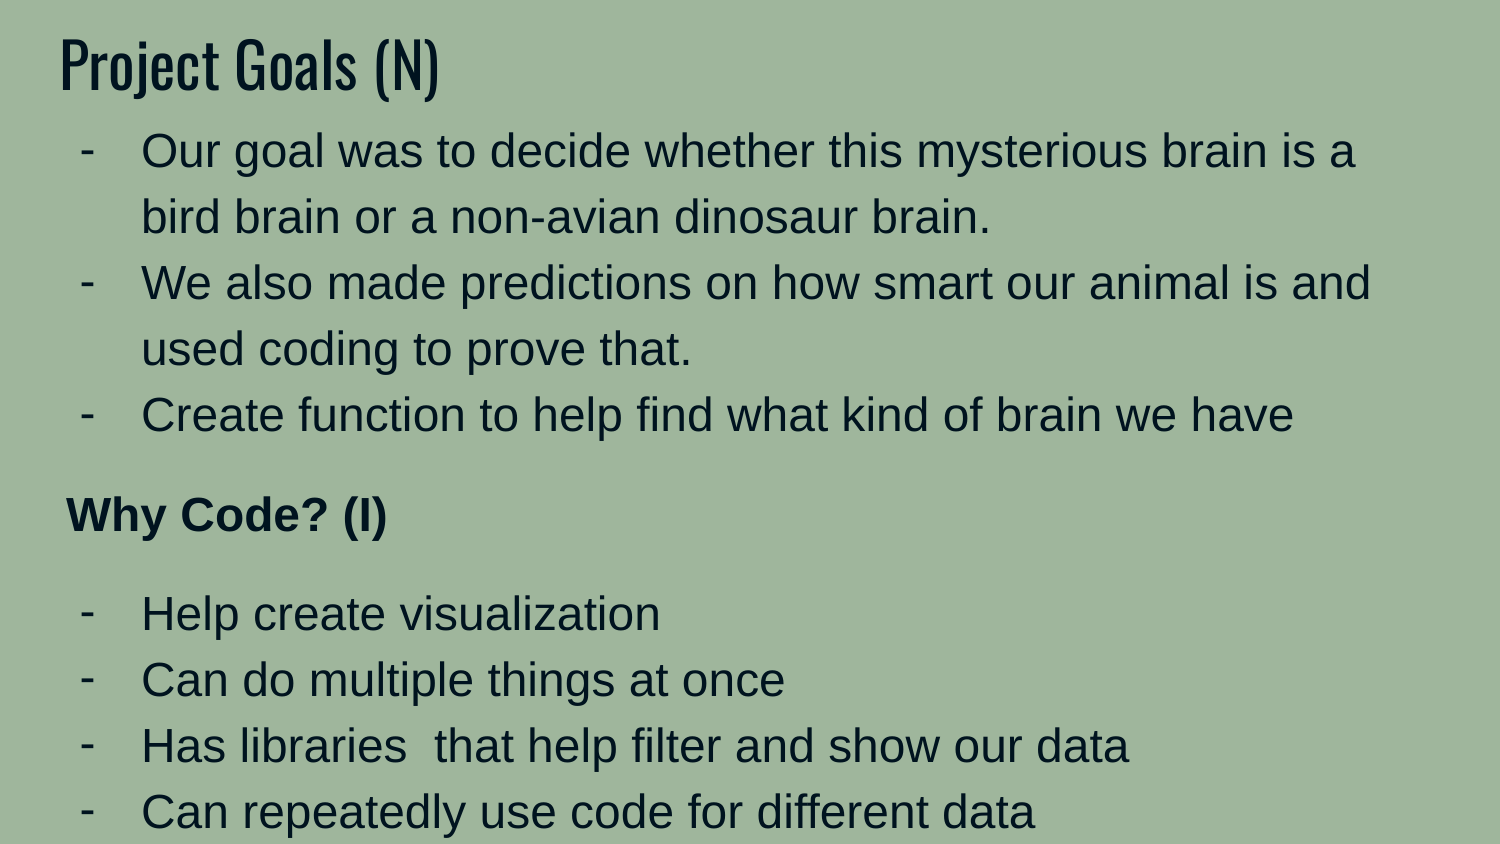

# Project Goals (N)
Our goal was to decide whether this mysterious brain is a bird brain or a non-avian dinosaur brain.
We also made predictions on how smart our animal is and used coding to prove that.
Create function to help find what kind of brain we have
Why Code? (I)
Help create visualization
Can do multiple things at once
Has libraries  that help filter and show our data
Can repeatedly use code for different data